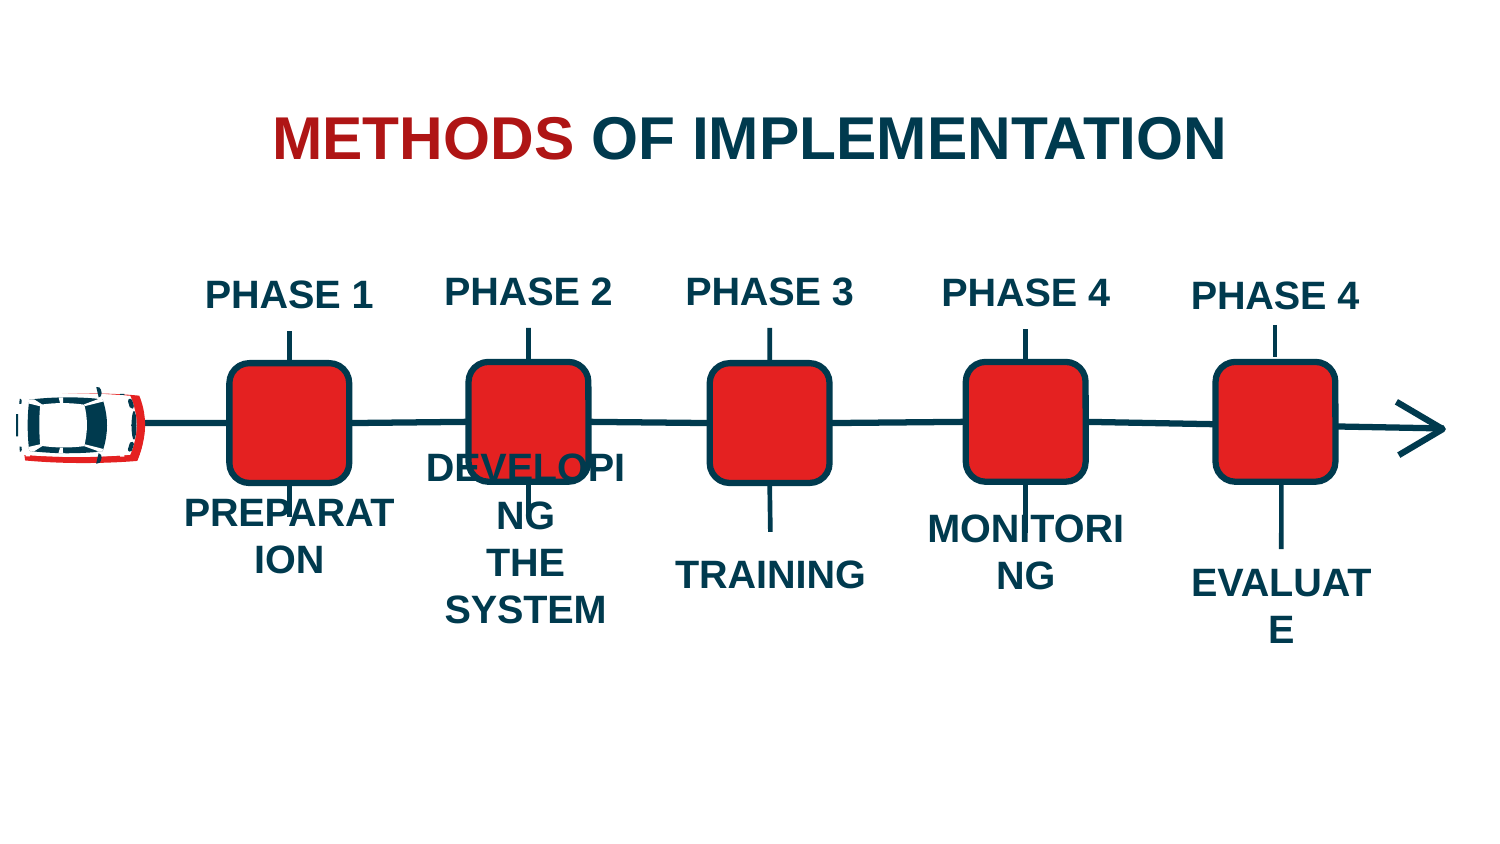

# METHODS OF IMPLEMENTATION
PHASE 2
PHASE 3
PHASE 4
PHASE 1
PHASE 4

PREPARATION
TRAINING
MONITORING
EVALUATE
DEVELOPING
THE SYSTEM